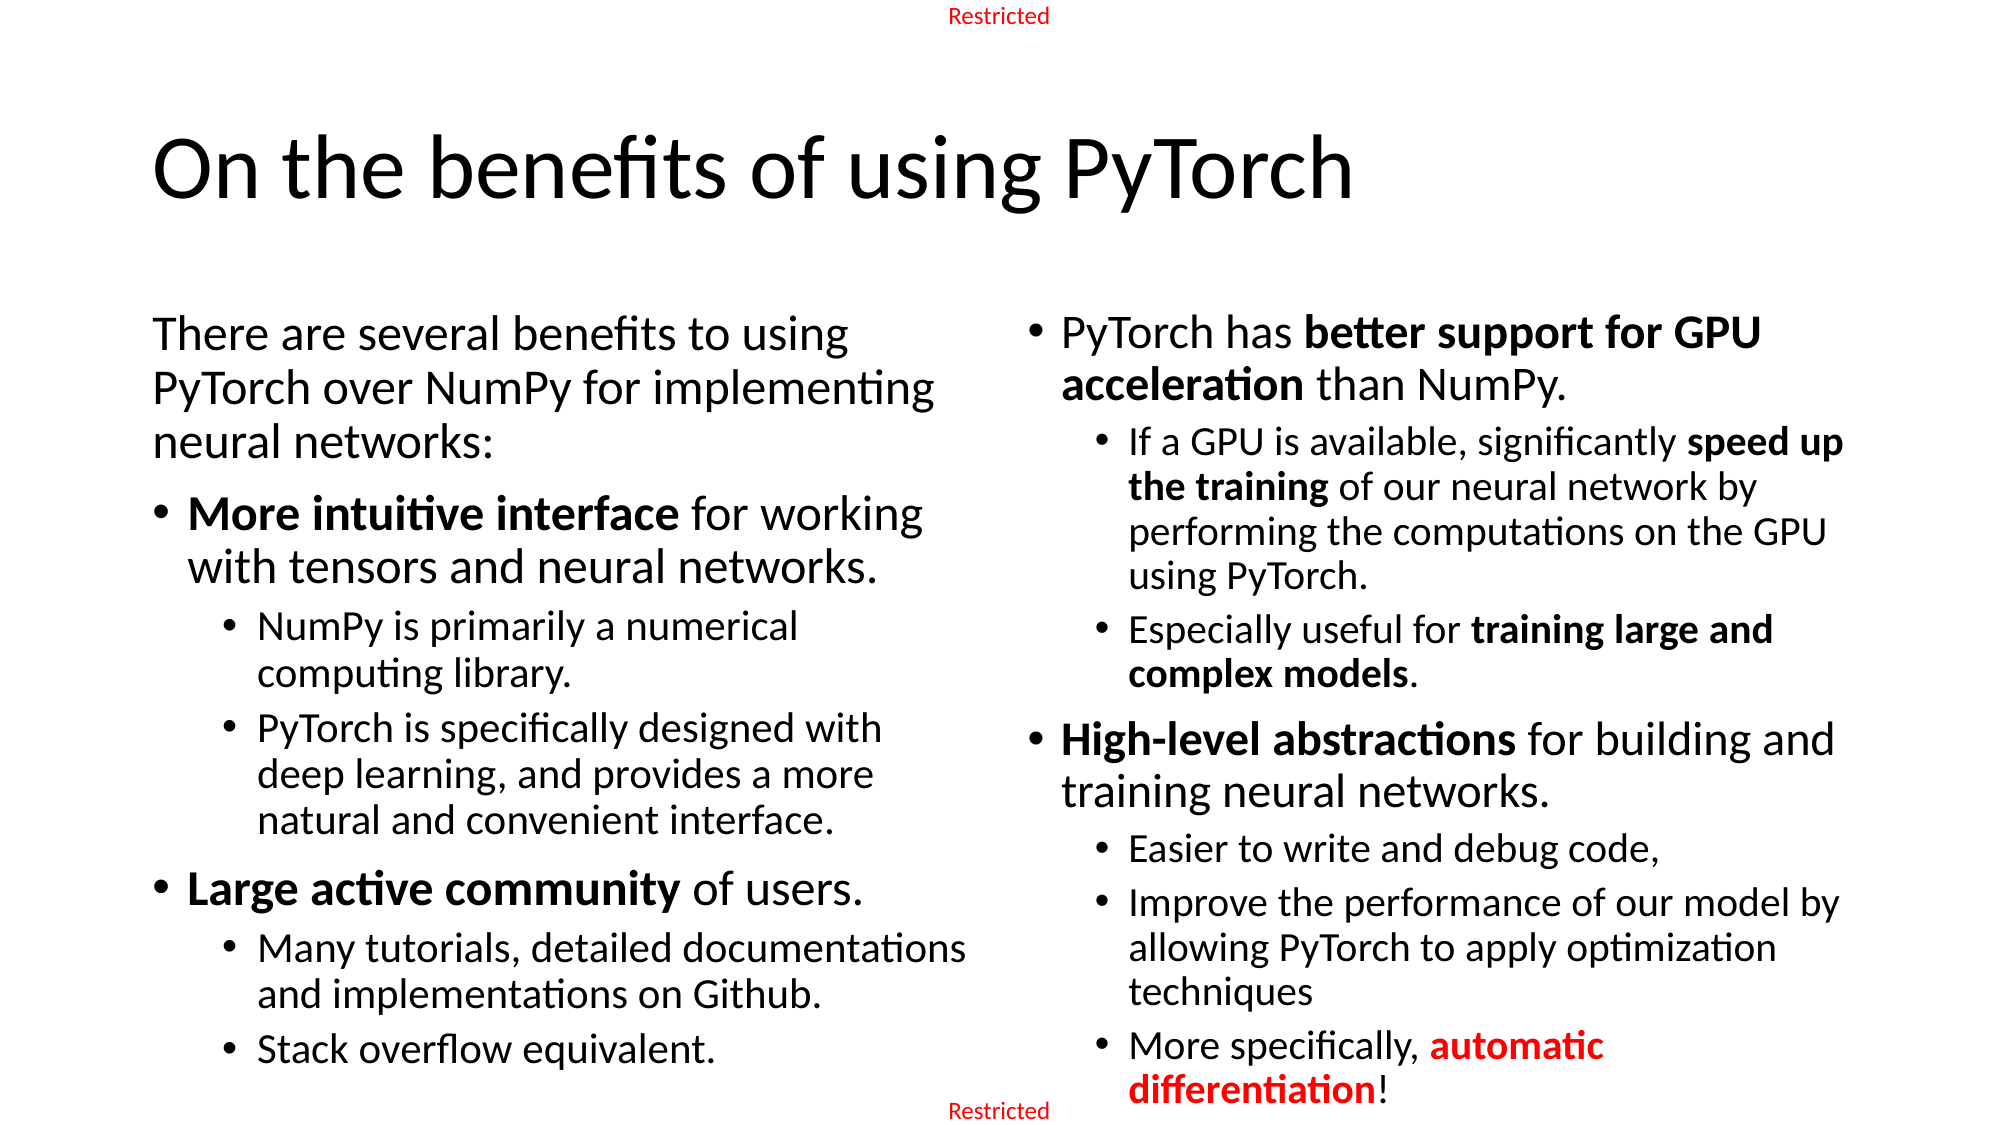

# On the benefits of using PyTorch
There are several benefits to using PyTorch over NumPy for implementing neural networks:
More intuitive interface for working with tensors and neural networks.
NumPy is primarily a numerical computing library.
PyTorch is specifically designed with deep learning, and provides a more natural and convenient interface.
Large active community of users.
Many tutorials, detailed documentations and implementations on Github.
Stack overflow equivalent.

PyTorch has better support for GPU acceleration than NumPy.
If a GPU is available, significantly speed up the training of our neural network by performing the computations on the GPU using PyTorch.
Especially useful for training large and complex models.
High-level abstractions for building and training neural networks.
Easier to write and debug code,
Improve the performance of our model by allowing PyTorch to apply optimization techniques
More specifically, automatic differentiation!